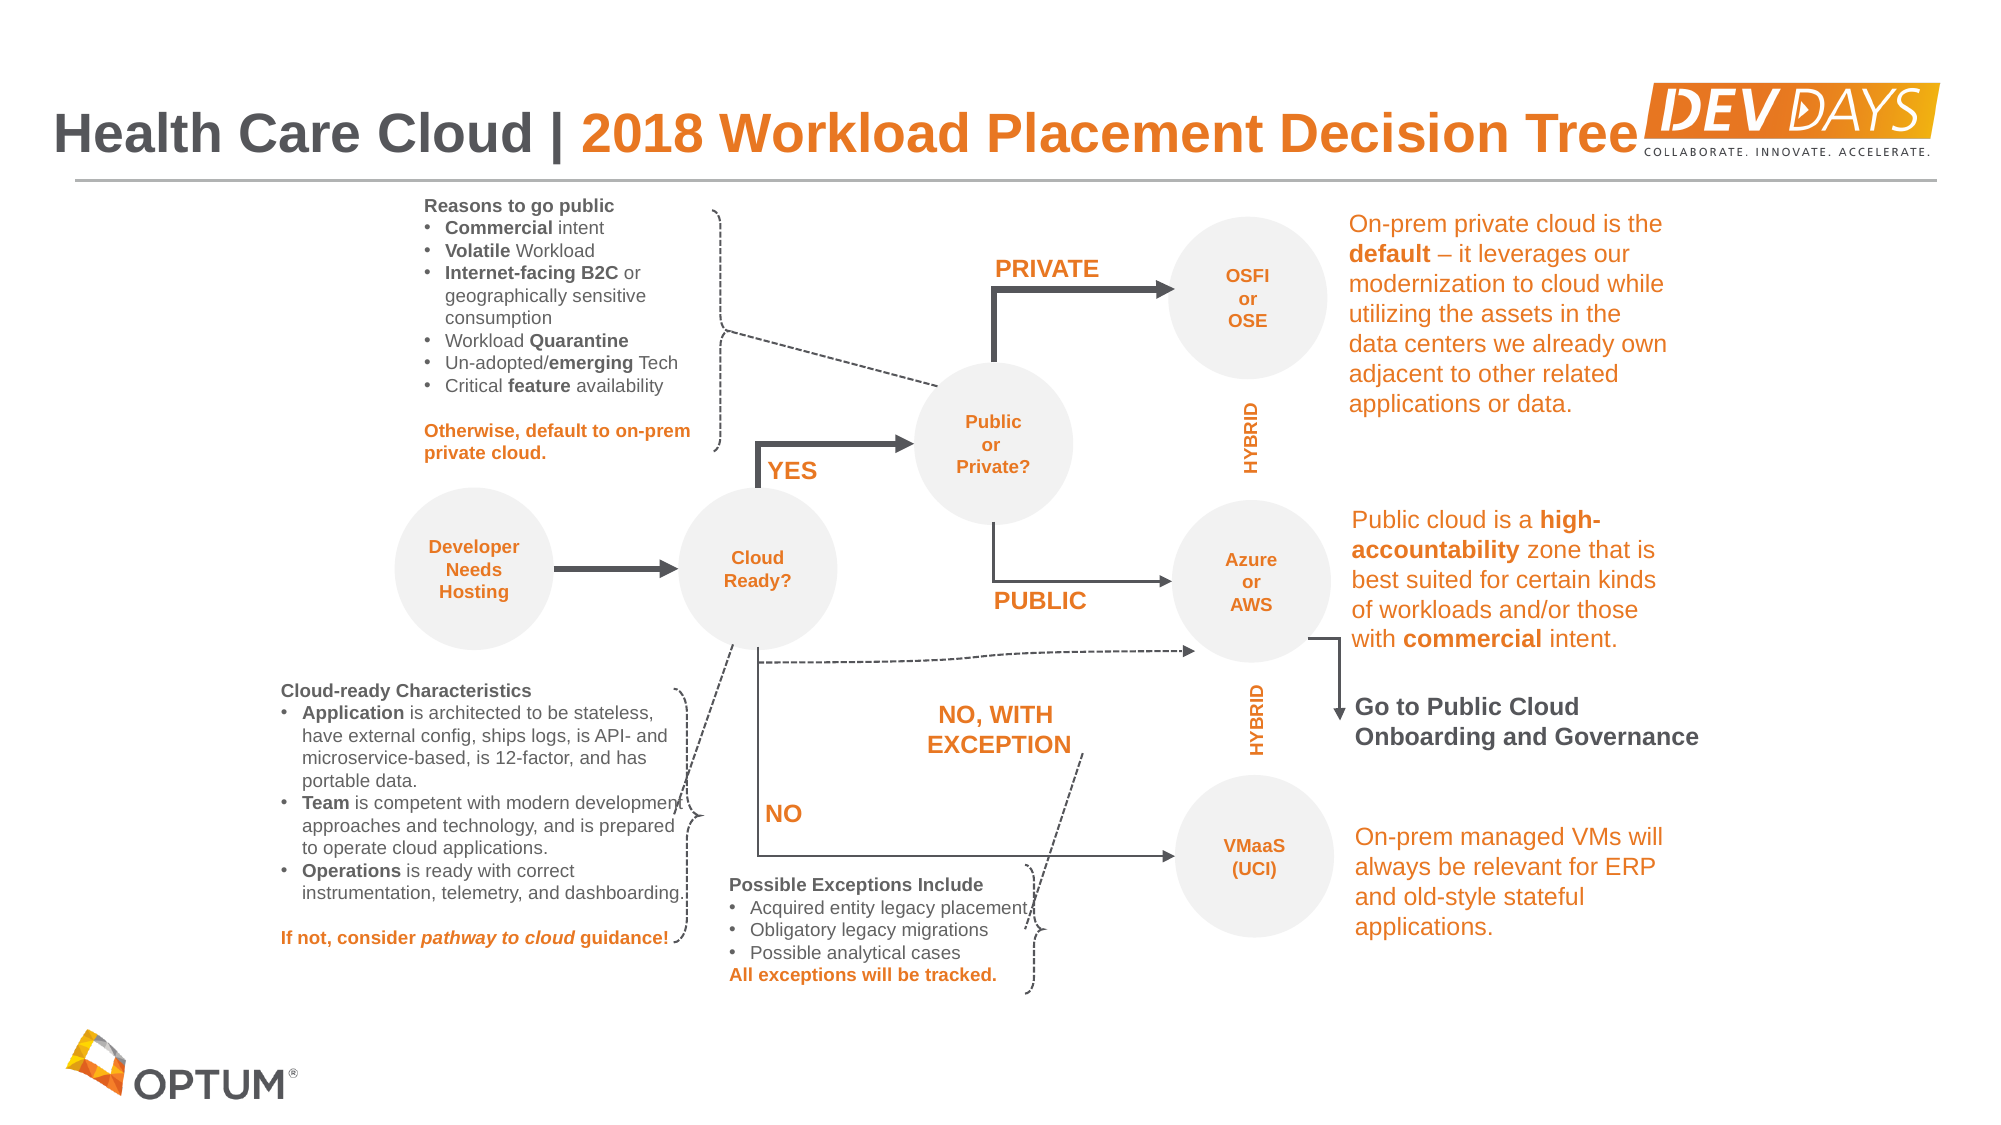

# Health Care Cloud | 2018 Workload Placement Decision Tree
Reasons to go public
Commercial intent
Volatile Workload
Internet-facing B2C or geographically sensitive consumption
Workload Quarantine
Un-adopted/emerging Tech
Critical feature availability

Otherwise, default to on-prem private cloud.
On-prem private cloud is the default – it leverages our modernization to cloud while utilizing the assets in the data centers we already own adjacent to other related applications or data.

OSFI
or
OSE
PRIVATE
Public
or
Private?
HYBRID
YES
Developer
Needs
Hosting
Cloud
Ready?
Public cloud is a high-accountability zone that is best suited for certain kinds of workloads and/or those with commercial intent.
Azure
or
AWS
PUBLIC
Cloud-ready Characteristics
Application is architected to be stateless, have external config, ships logs, is API- and microservice-based, is 12-factor, and has portable data.
Team is competent with modern development approaches and technology, and is prepared to operate cloud applications.
Operations is ready with correct instrumentation, telemetry, and dashboarding.

If not, consider pathway to cloud guidance!
Go to Public Cloud Onboarding and Governance

NO, WITH
EXCEPTION
HYBRID
VMaaS
(UCI)
NO
On-prem managed VMs will always be relevant for ERP and old-style stateful applications.
Possible Exceptions Include
Acquired entity legacy placement
Obligatory legacy migrations
Possible analytical cases
All exceptions will be tracked.